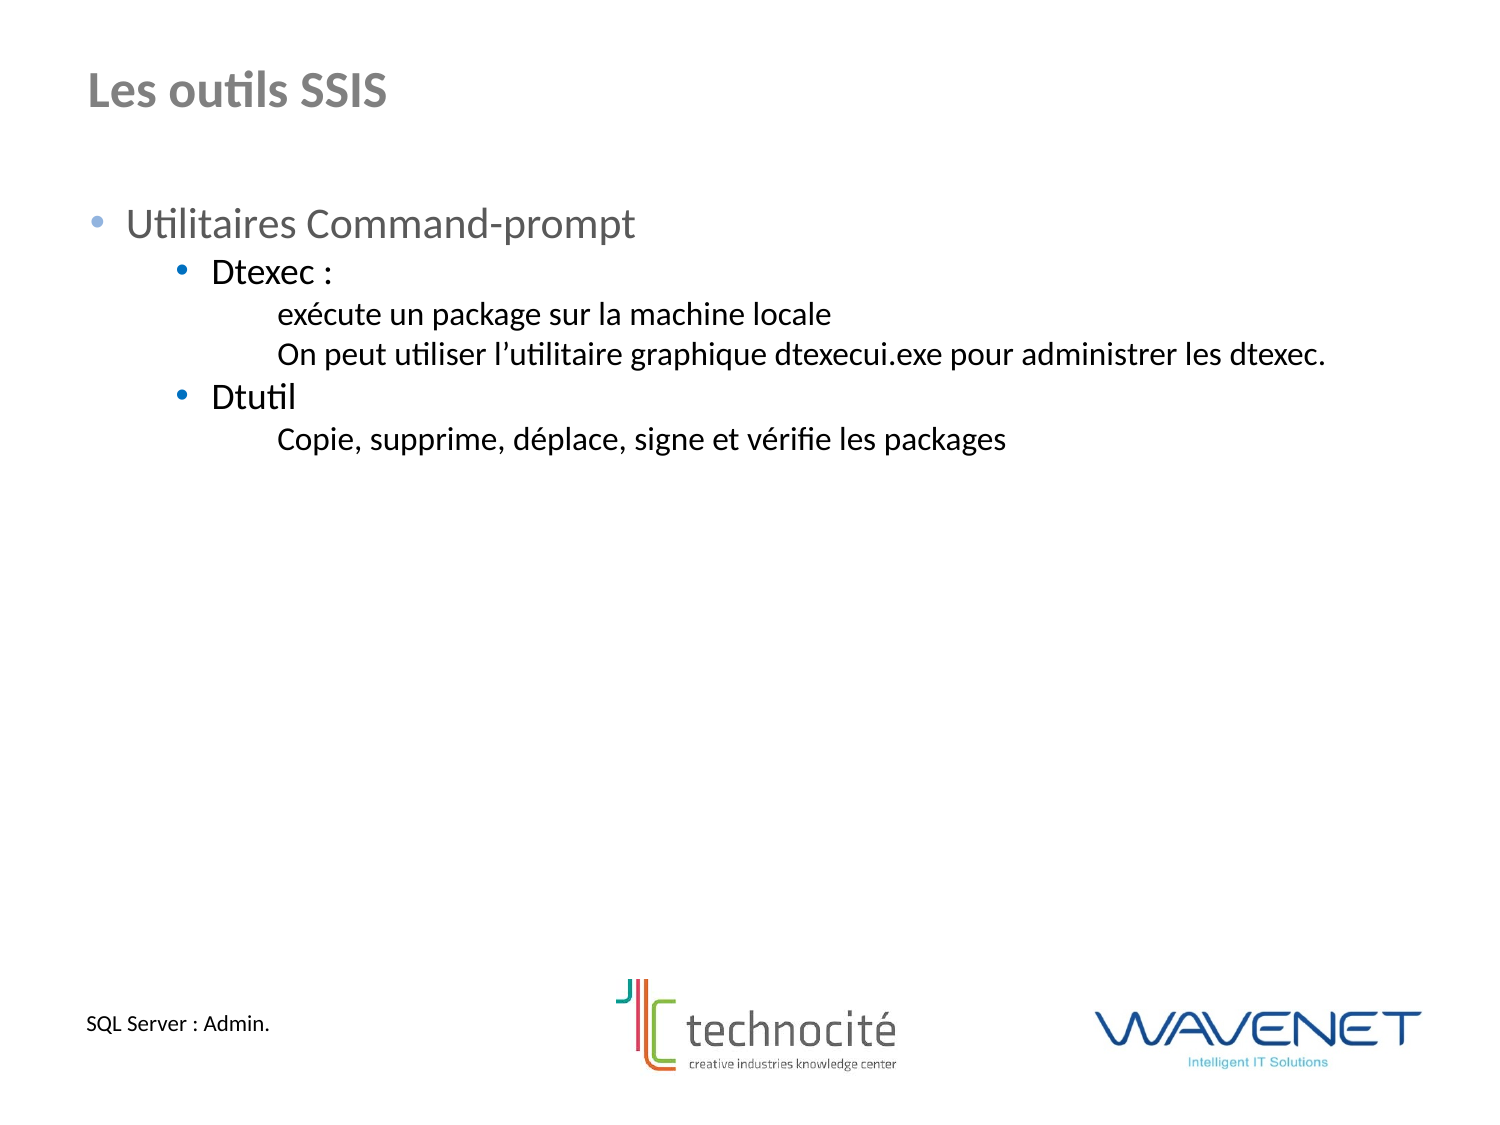

Les outils SSIS
Utilitaires Command-prompt
Dtexec :
exécute un package sur la machine locale
On peut utiliser l’utilitaire graphique dtexecui.exe pour administrer les dtexec.
Dtutil
Copie, supprime, déplace, signe et vérifie les packages
SQL Server : Admin.